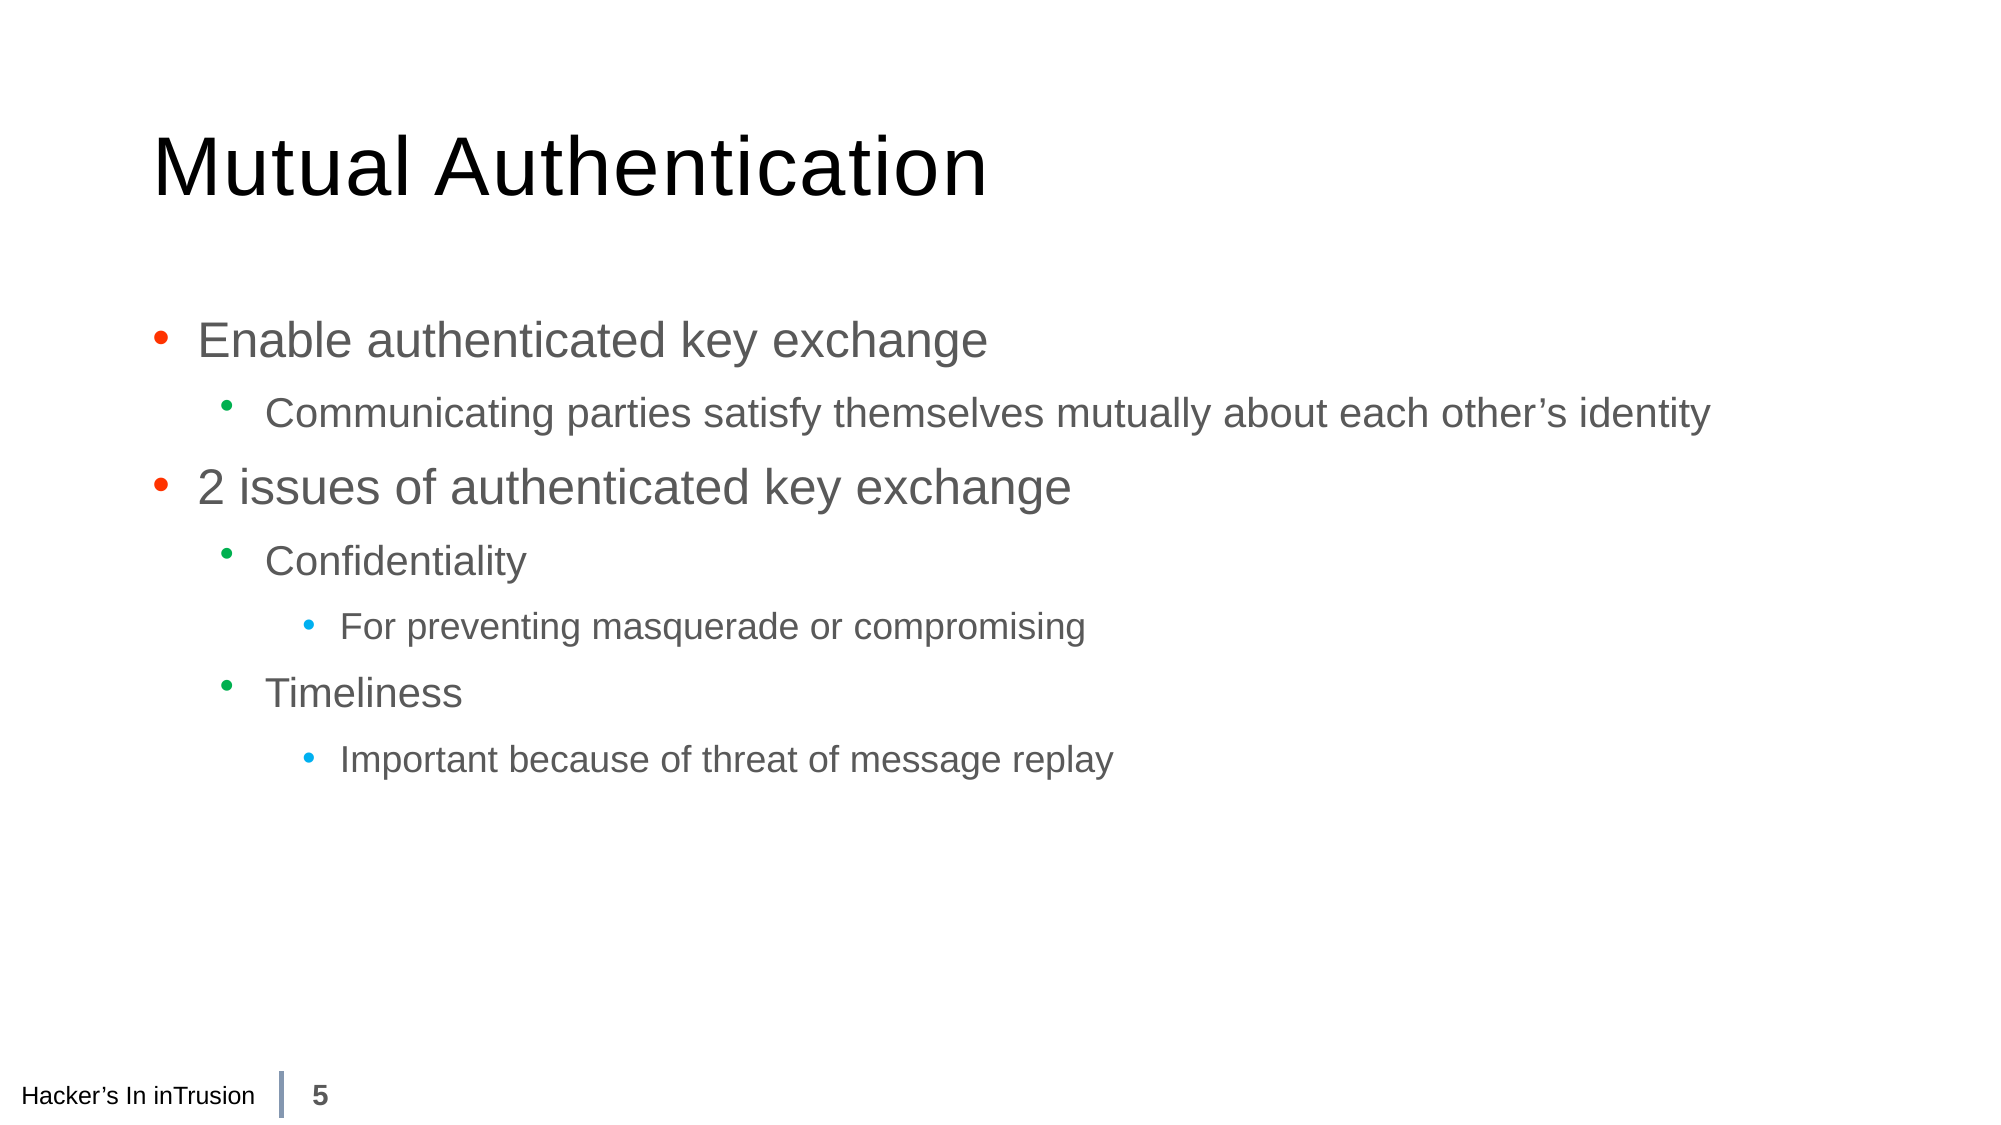

# Mutual Authentication
Enable authenticated key exchange
Communicating parties satisfy themselves mutually about each other’s identity
2 issues of authenticated key exchange
Confidentiality
For preventing masquerade or compromising
Timeliness
Important because of threat of message replay